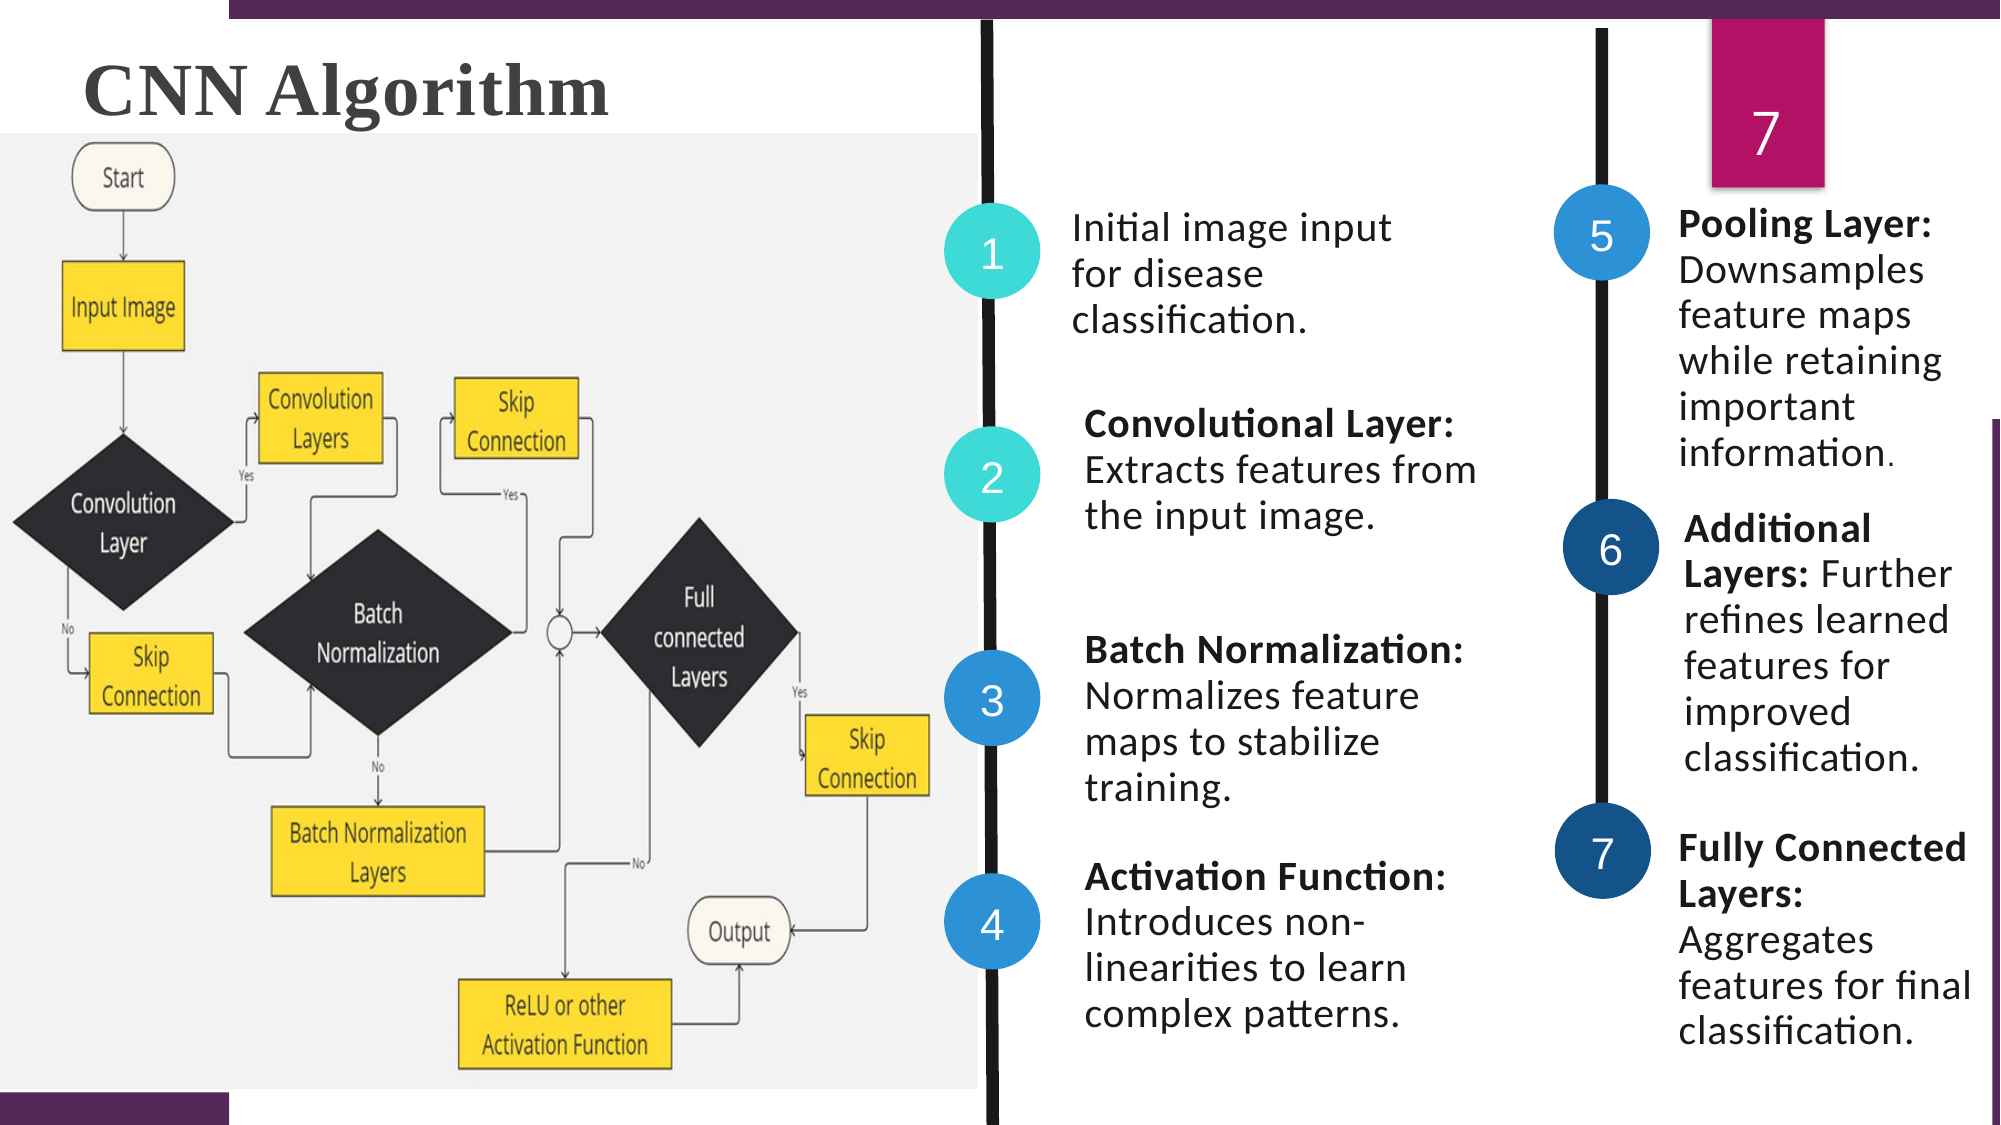

7
CNN Algorithm

5
Pooling Layer: Downsamples feature maps while retaining important information.

1
Initial image input for disease classification.
Convolutional Layer: Extracts features from the input image.

2

6
Additional Layers: Further refines learned features for improved classification.

Batch Normalization: Normalizes feature maps to stabilize training.

3

7
Fully Connected Layers: Aggregates features for final classification.
Activation Function: Introduces non-linearities to learn complex patterns.

4